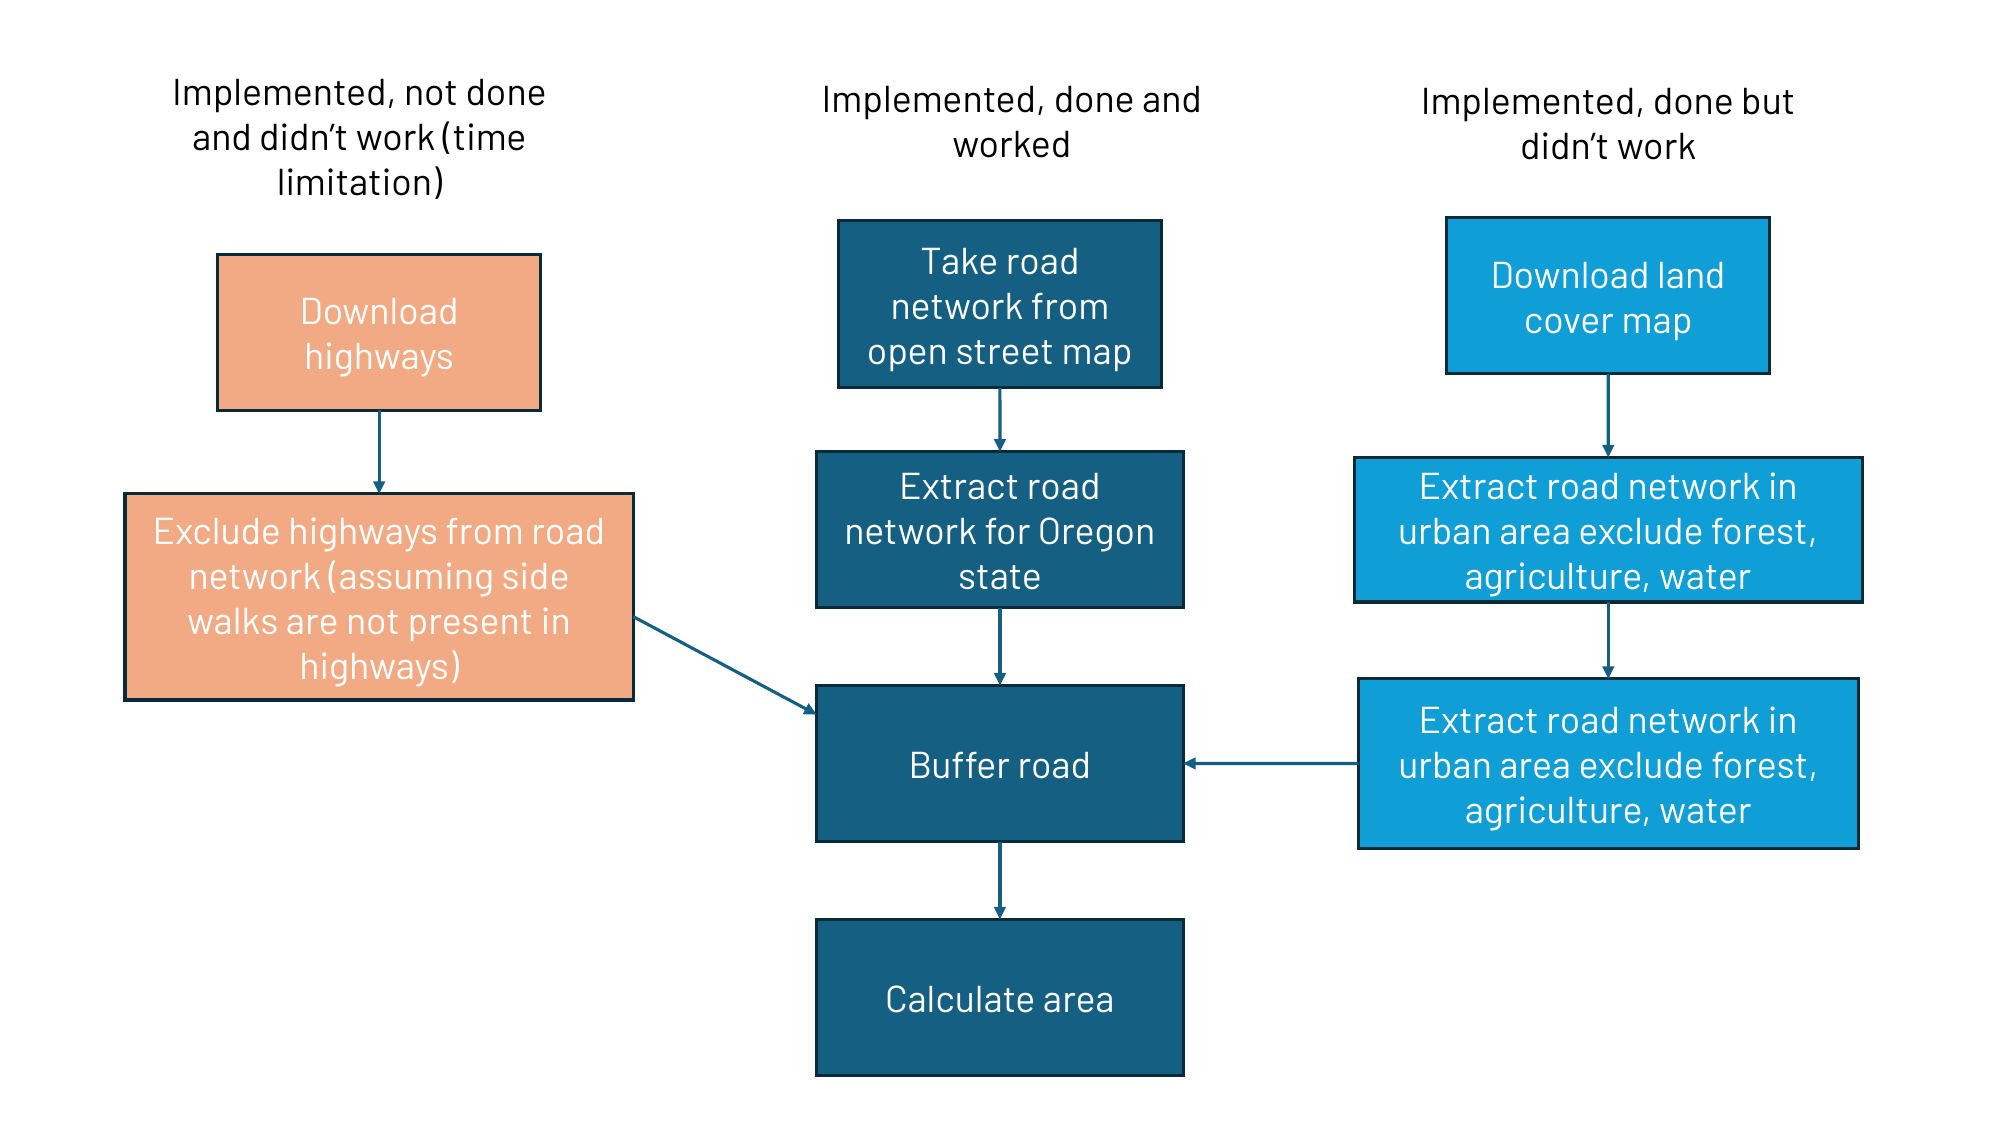

Implemented, not done and didn’t work (time limitation)
Implemented, done and worked
Implemented, done but didn’t work
Download land cover map
Take road network from open street map
Download highways
Extract road network for Oregon state
Extract road network in urban area exclude forest, agriculture, water
Exclude highways from road network (assuming side walks are not present in highways)
Extract road network in urban area exclude forest, agriculture, water
Buffer road
Calculate area